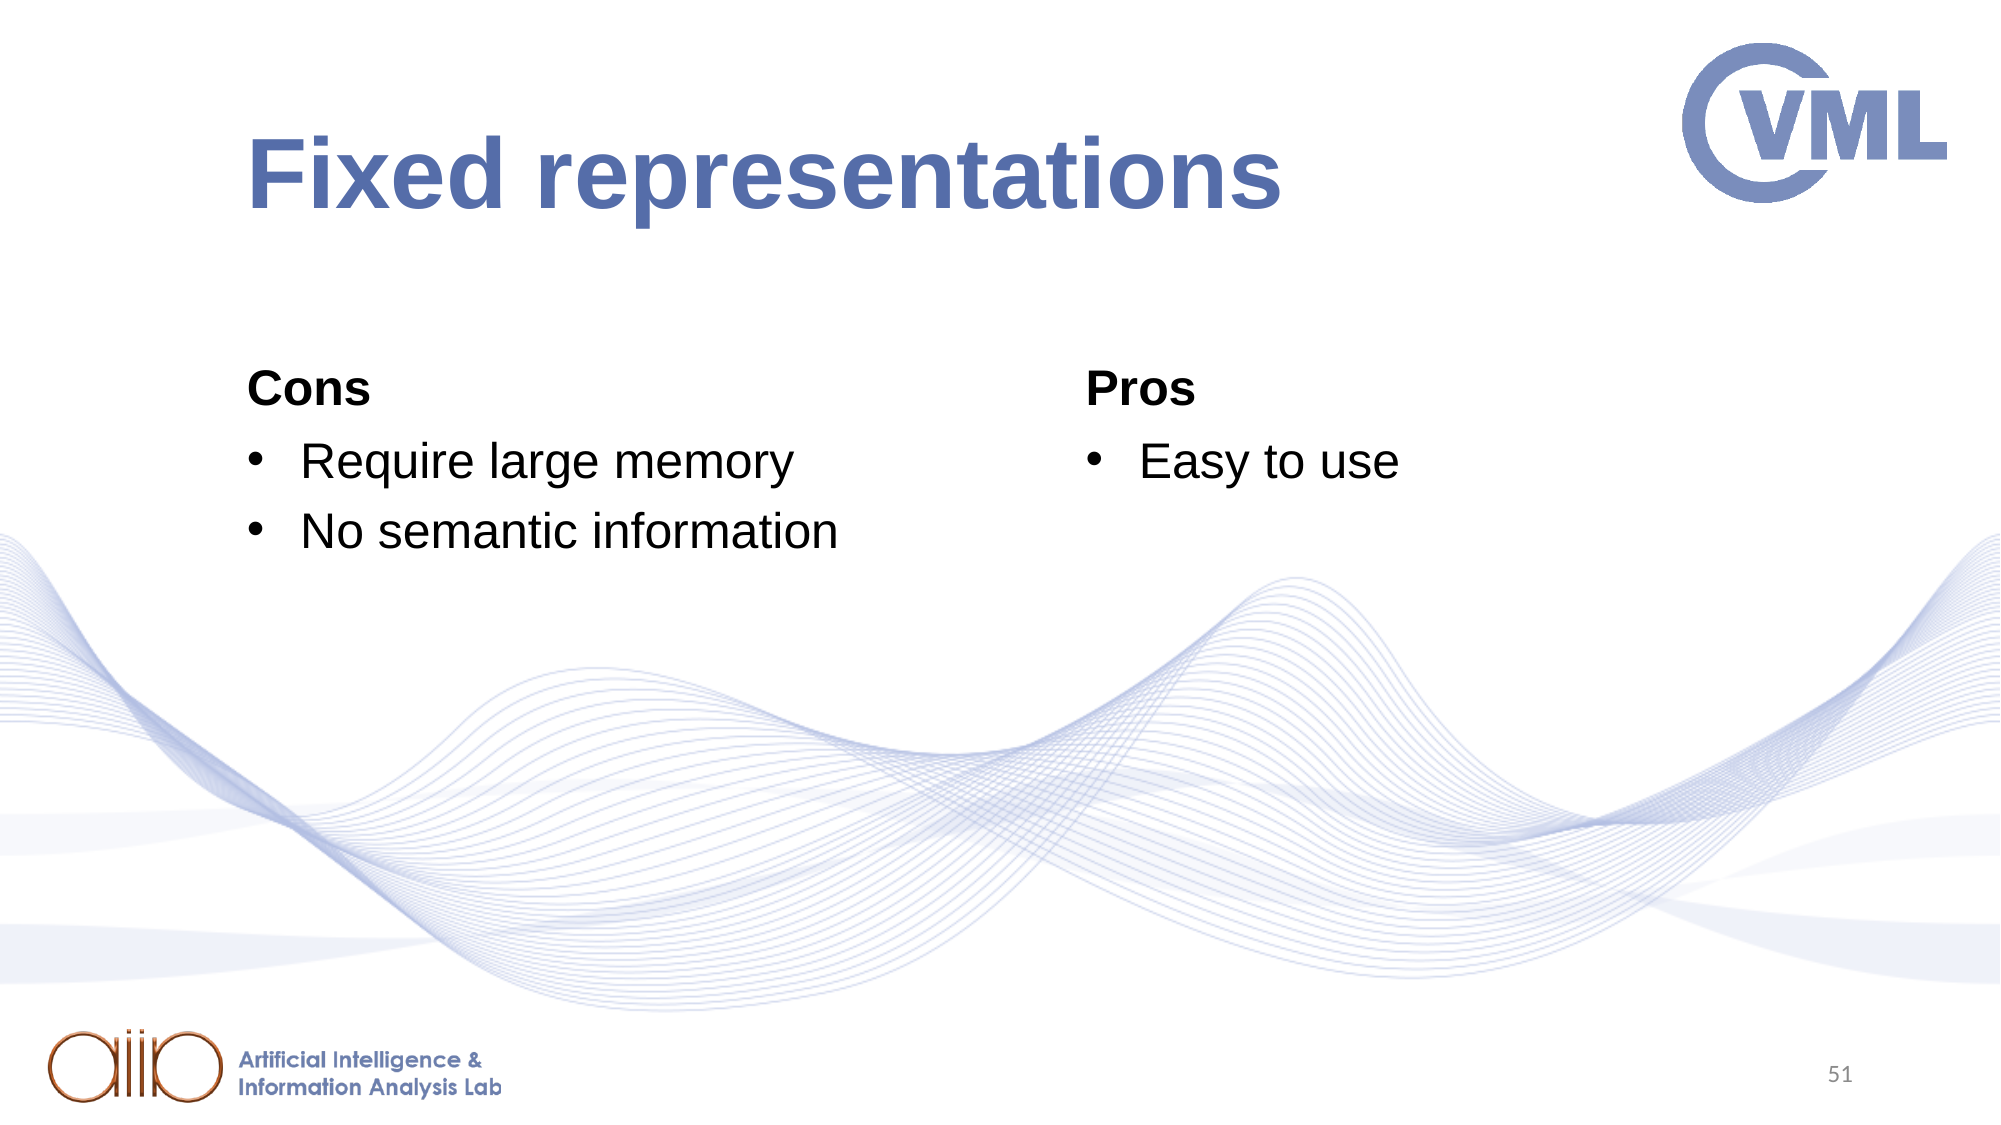

# Fixed representations
Cons
Pros
Require large memory
No semantic information
Easy to use
51